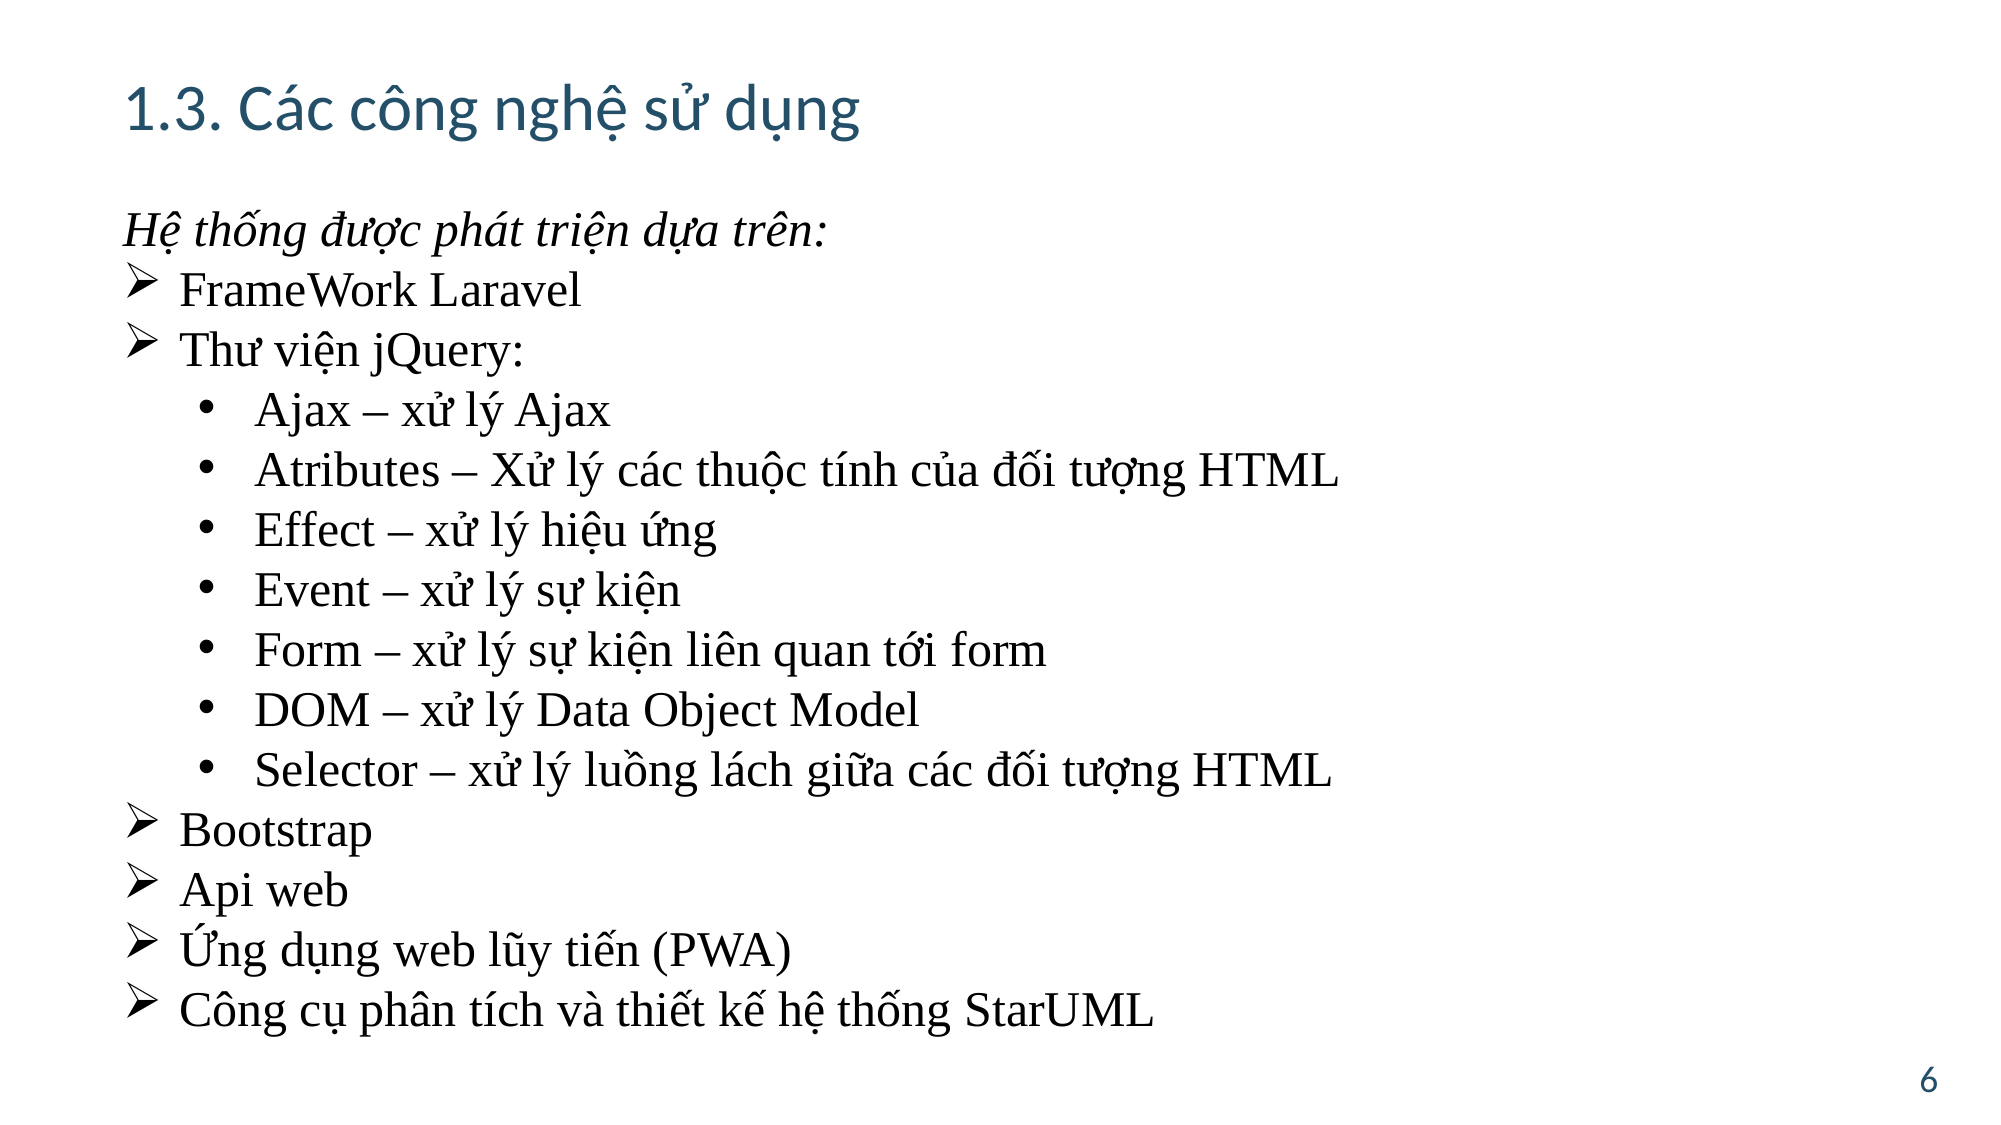

1.3. Các công nghệ sử dụng
Hệ thống được phát triện dựa trên:
FrameWork Laravel
Thư viện jQuery:
Ajax – xử lý Ajax
Atributes – Xử lý các thuộc tính của đối tượng HTML
Effect – xử lý hiệu ứng
Event – xử lý sự kiện
Form – xử lý sự kiện liên quan tới form
DOM – xử lý Data Object Model
Selector – xử lý luồng lách giữa các đối tượng HTML
Bootstrap
Api web
Ứng dụng web lũy tiến (PWA)
Công cụ phân tích và thiết kế hệ thống StarUML
6